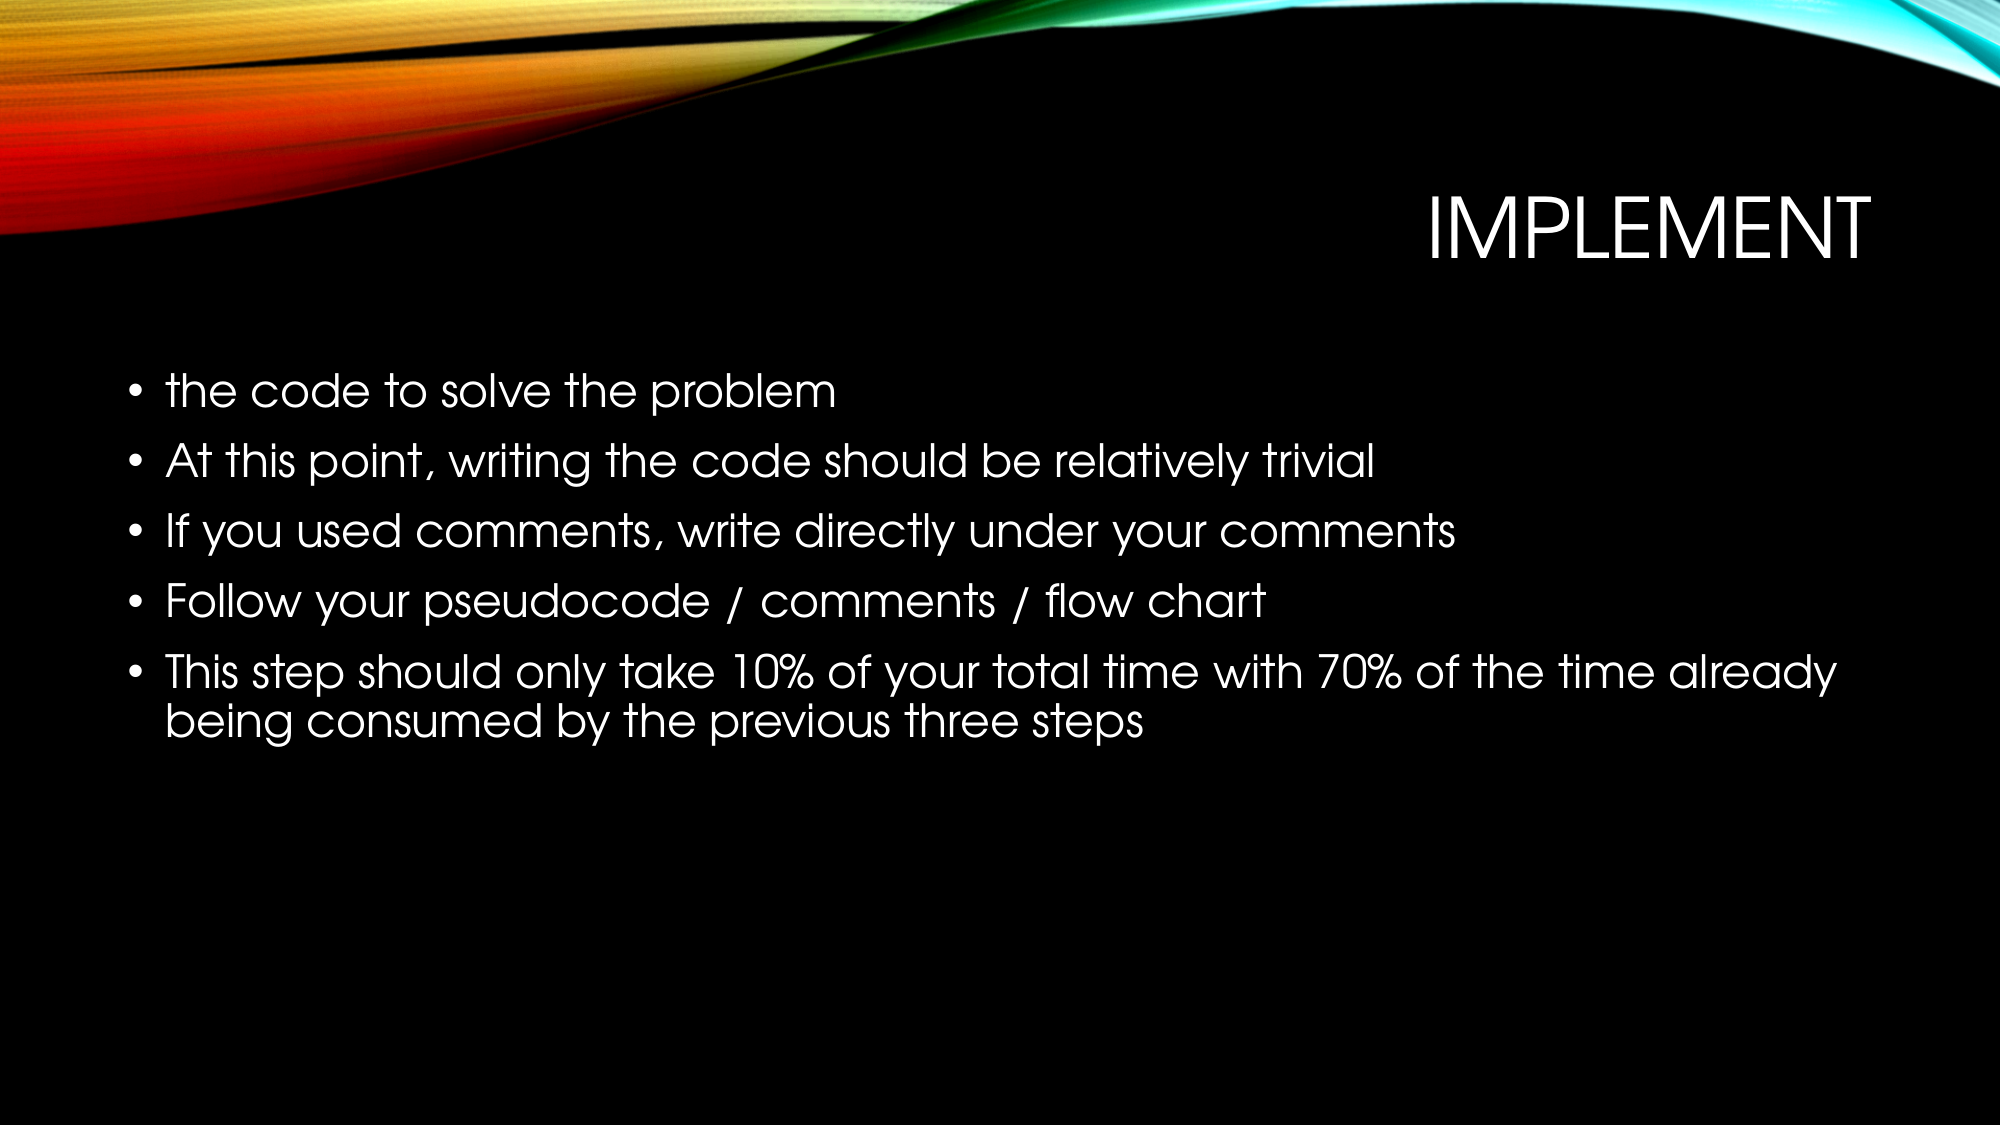

# Implement
the code to solve the problem
At this point, writing the code should be relatively trivial
If you used comments, write directly under your comments
Follow your pseudocode / comments / flow chart
This step should only take 10% of your total time with 70% of the time already being consumed by the previous three steps